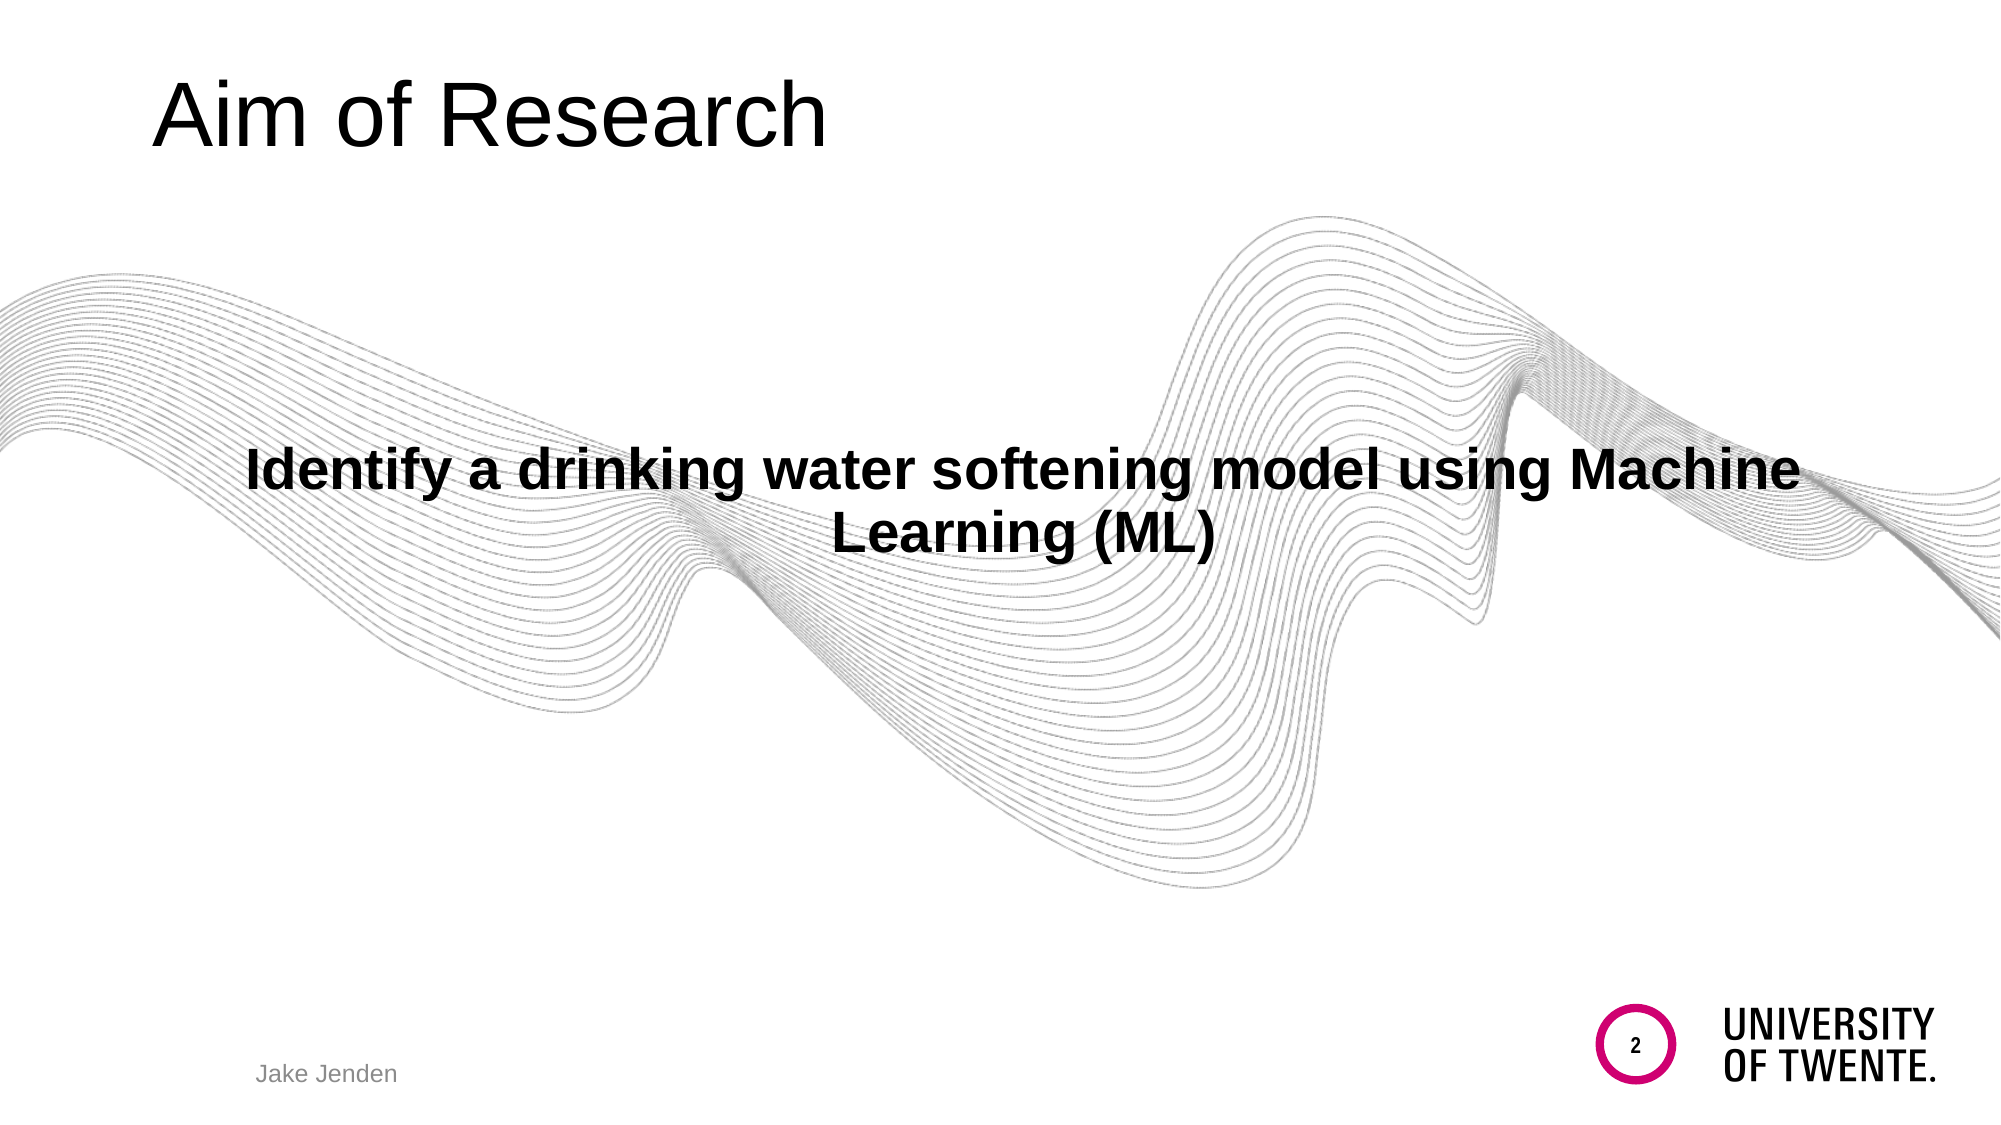

# Aim of Research
Identify a drinking water softening model using Machine Learning (ML)

2
Jake Jenden